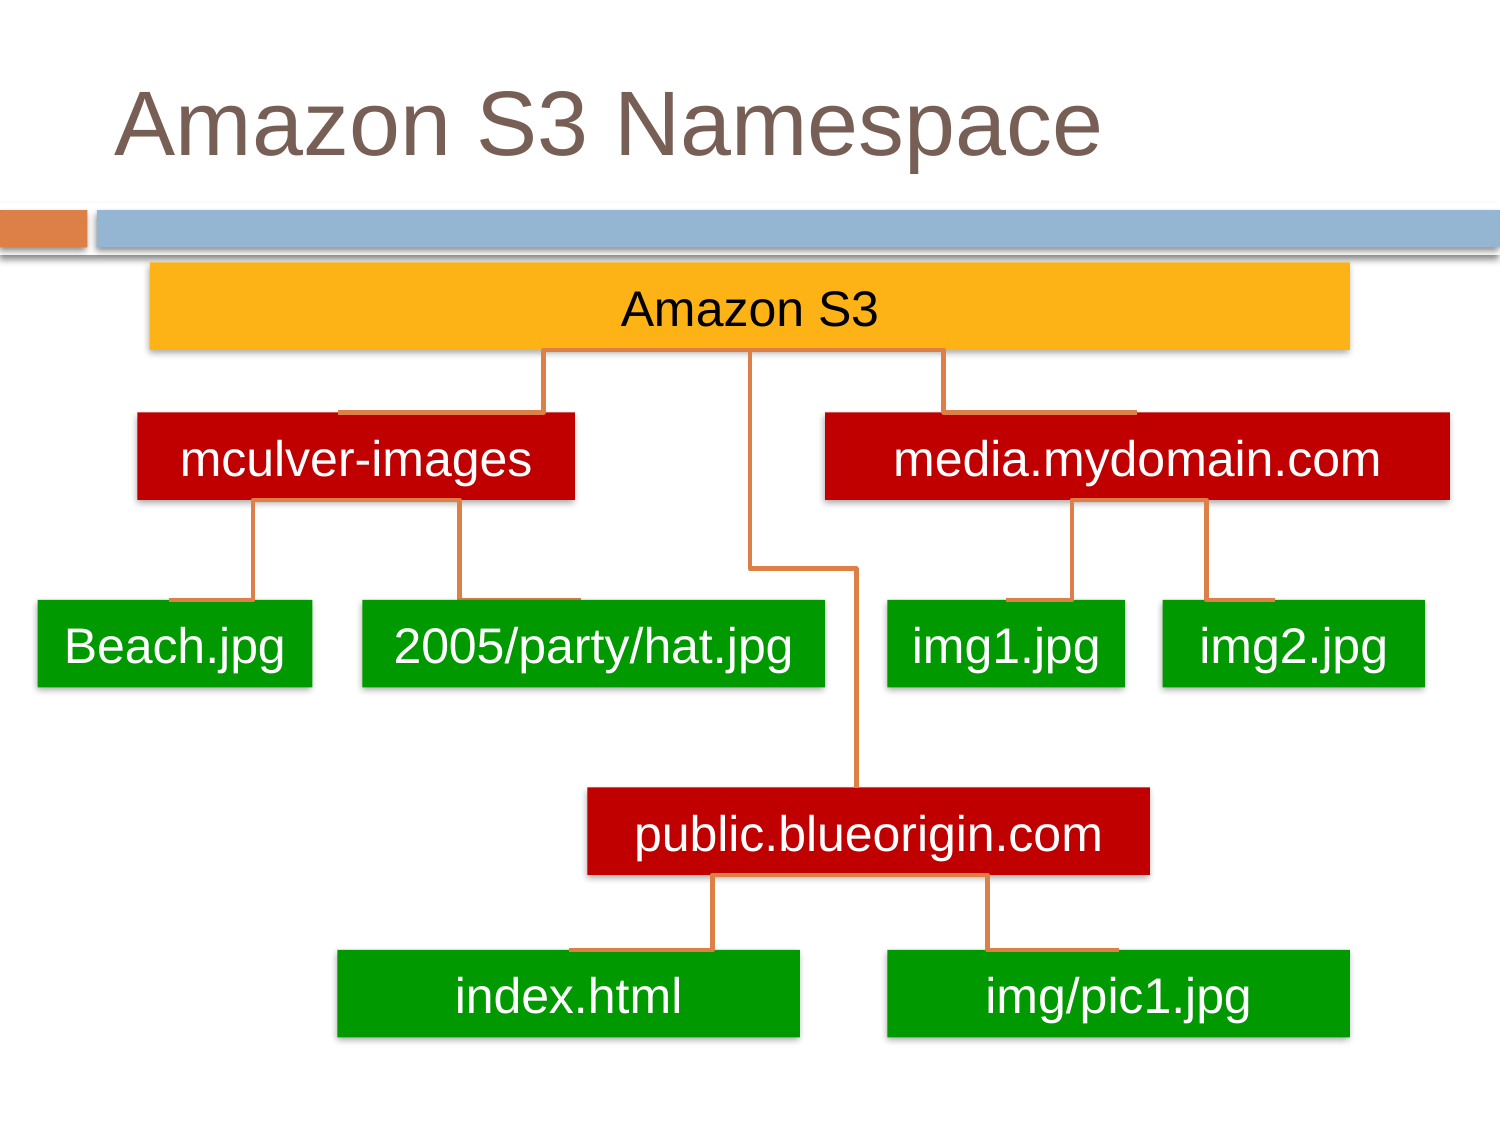

# Amazon S3 Namespace
Amazon S3
mculver-images
media.mydomain.com
Beach.jpg
2005/party/hat.jpg
img1.jpg
img2.jpg
public.blueorigin.com
index.html
img/pic1.jpg